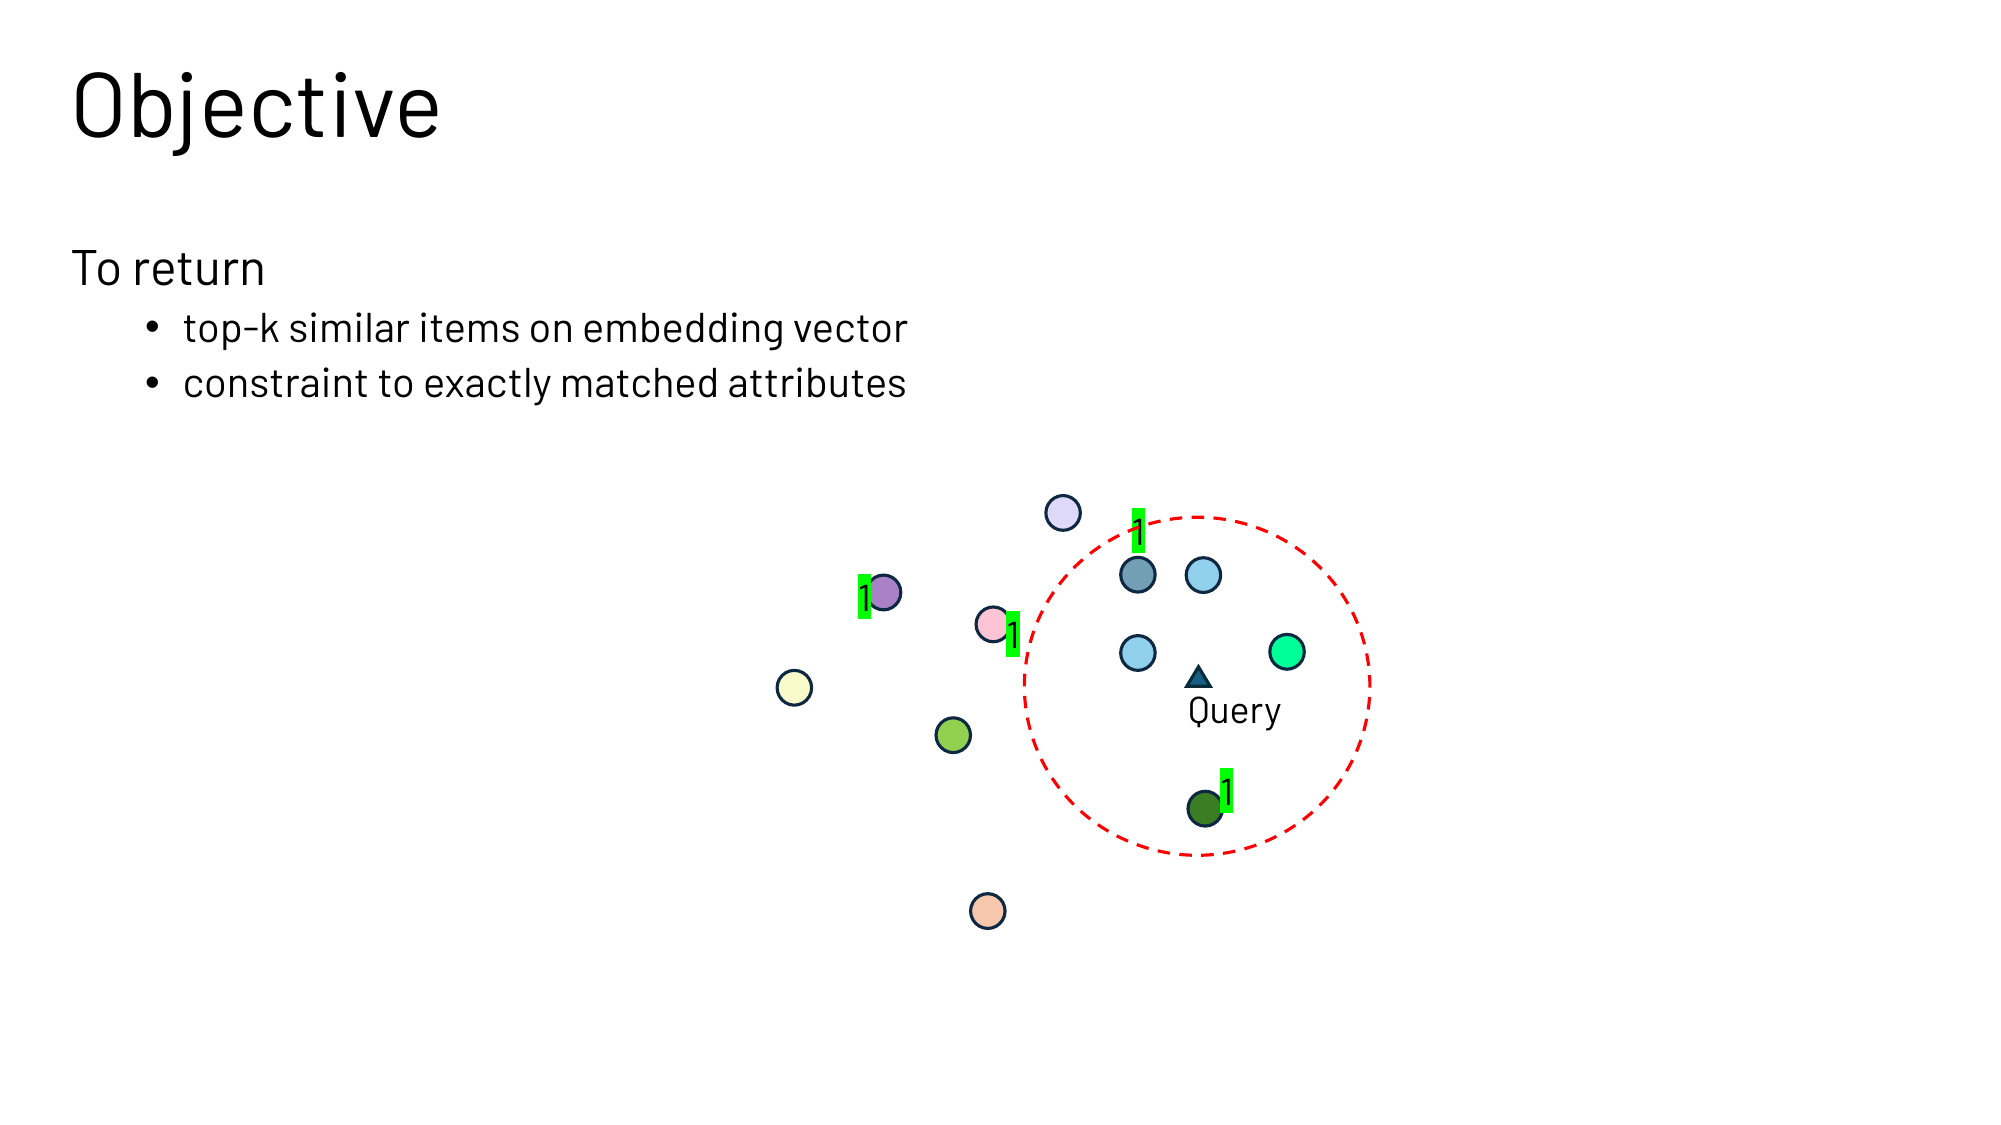

# Objective
To return
top-k similar items on embedding vector
constraint to exactly matched attributes

1

1

1

Query

1